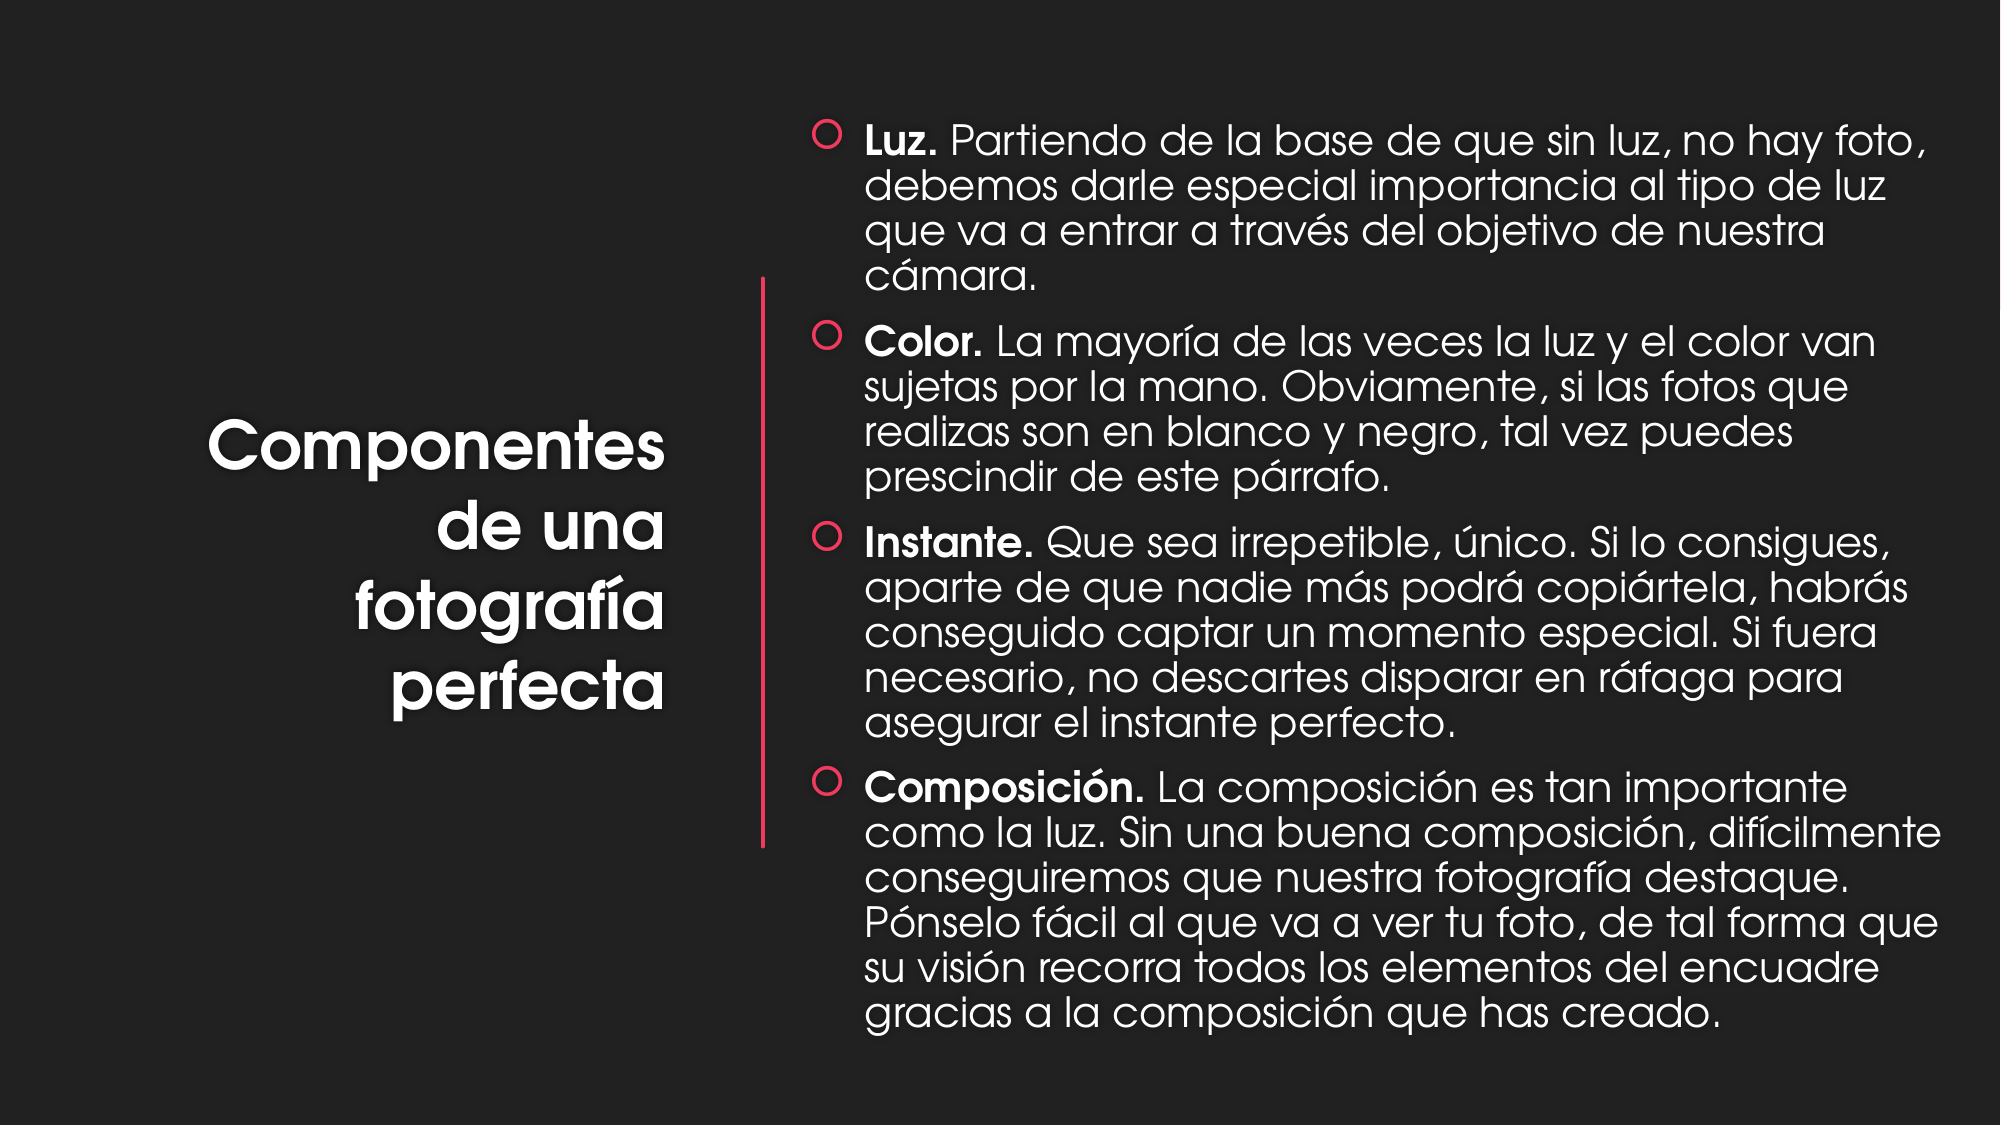

Luz. Partiendo de la base de que sin luz, no hay foto, debemos darle especial importancia al tipo de luz que va a entrar a través del objetivo de nuestra cámara.
Color. La mayoría de las veces la luz y el color van sujetas por la mano. Obviamente, si las fotos que realizas son en blanco y negro, tal vez puedes prescindir de este párrafo.
Instante. Que sea irrepetible, único. Si lo consigues, aparte de que nadie más podrá copiártela, habrás conseguido captar un momento especial. Si fuera necesario, no descartes disparar en ráfaga para asegurar el instante perfecto.
Composición. La composición es tan importante como la luz. Sin una buena composición, difícilmente conseguiremos que nuestra fotografía destaque. Pónselo fácil al que va a ver tu foto, de tal forma que su visión recorra todos los elementos del encuadre gracias a la composición que has creado.
# Componentes de una fotografía perfecta